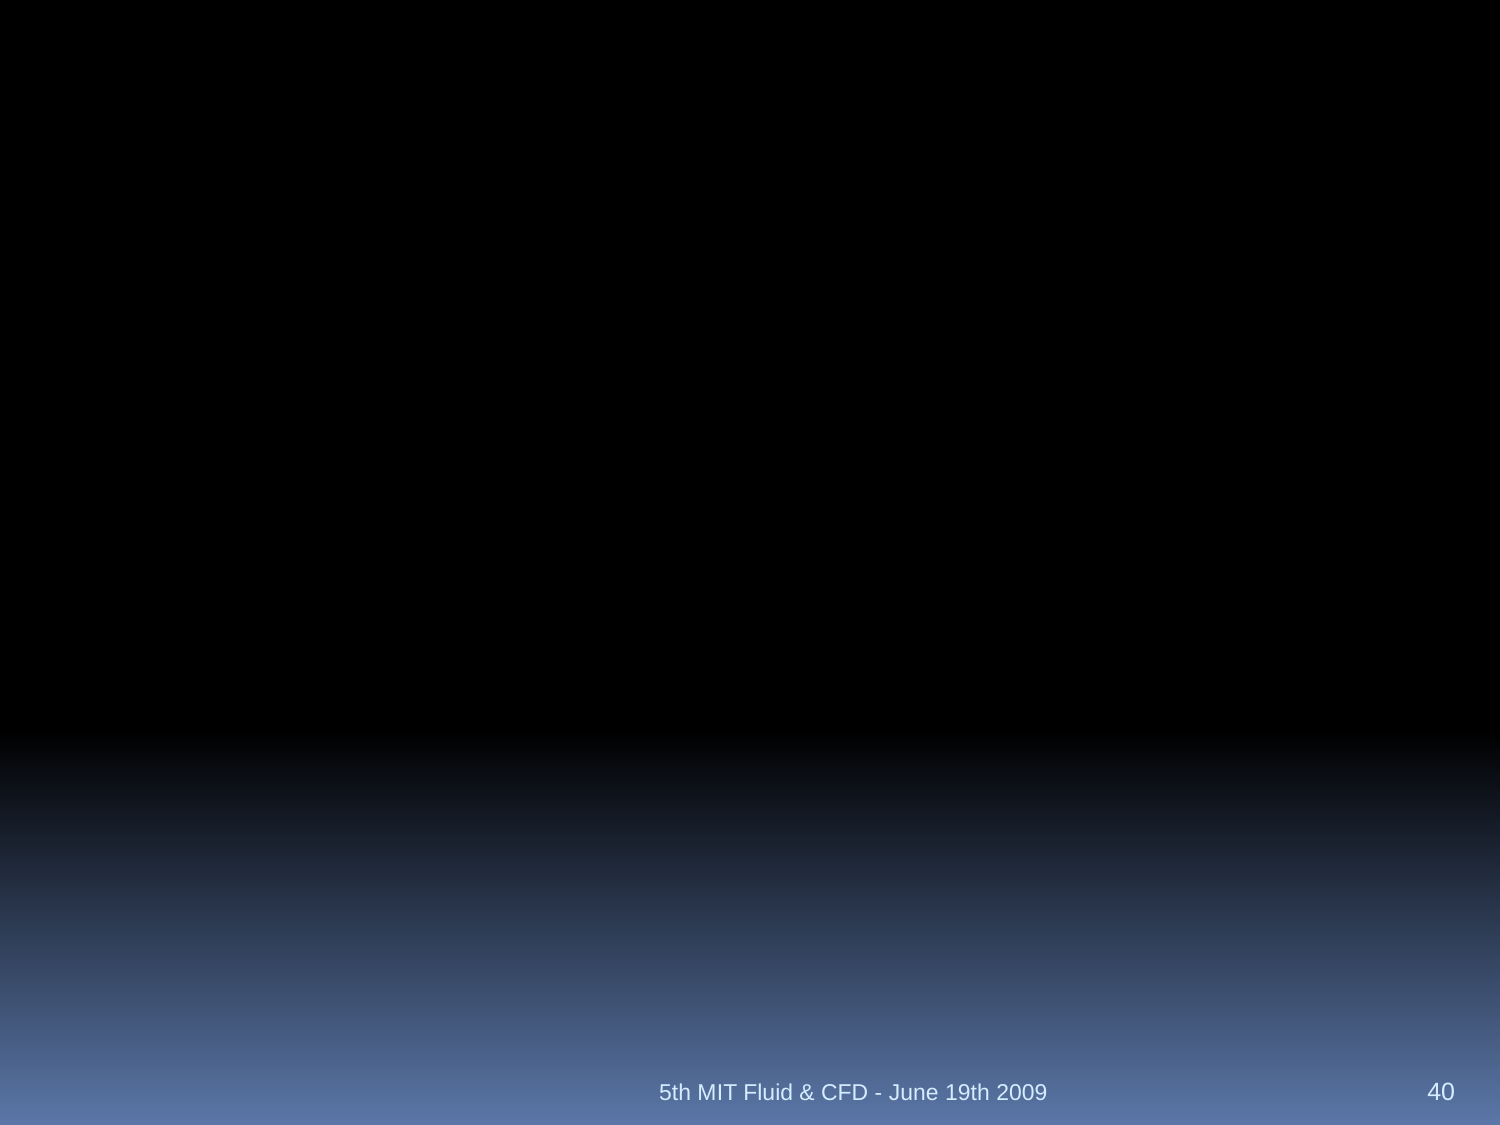

5th MIT Fluid & CFD - June 19th 2009
40